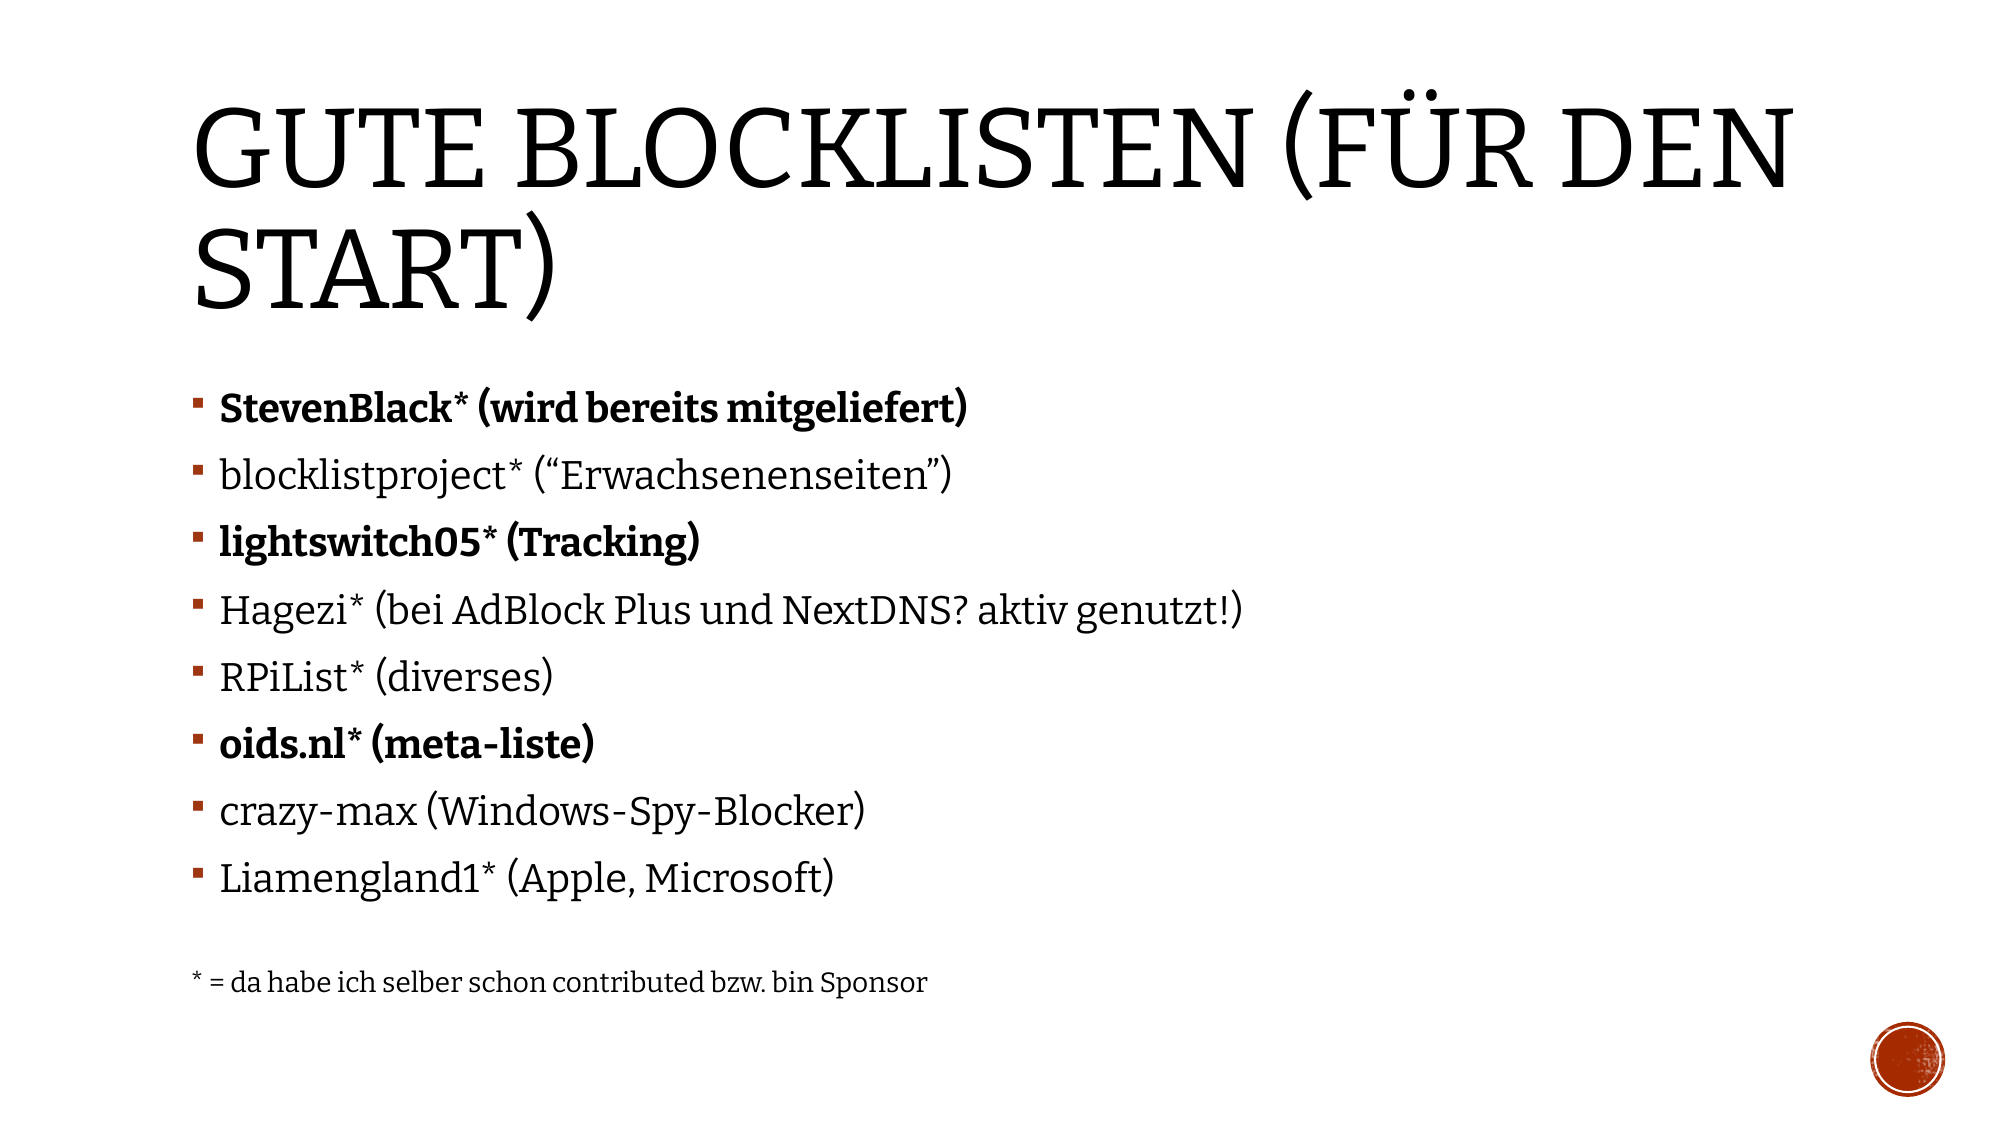

# Gute Blocklisten (für den Start)
StevenBlack* (wird bereits mitgeliefert)
blocklistproject* (“Erwachsenenseiten”)
lightswitch05* (Tracking)
Hagezi* (bei AdBlock Plus und NextDNS? aktiv genutzt!)
RPiList* (diverses)
oids.nl* (meta-liste)
crazy-max (Windows-Spy-Blocker)
Liamengland1* (Apple, Microsoft)
* = da habe ich selber schon contributed bzw. bin Sponsor